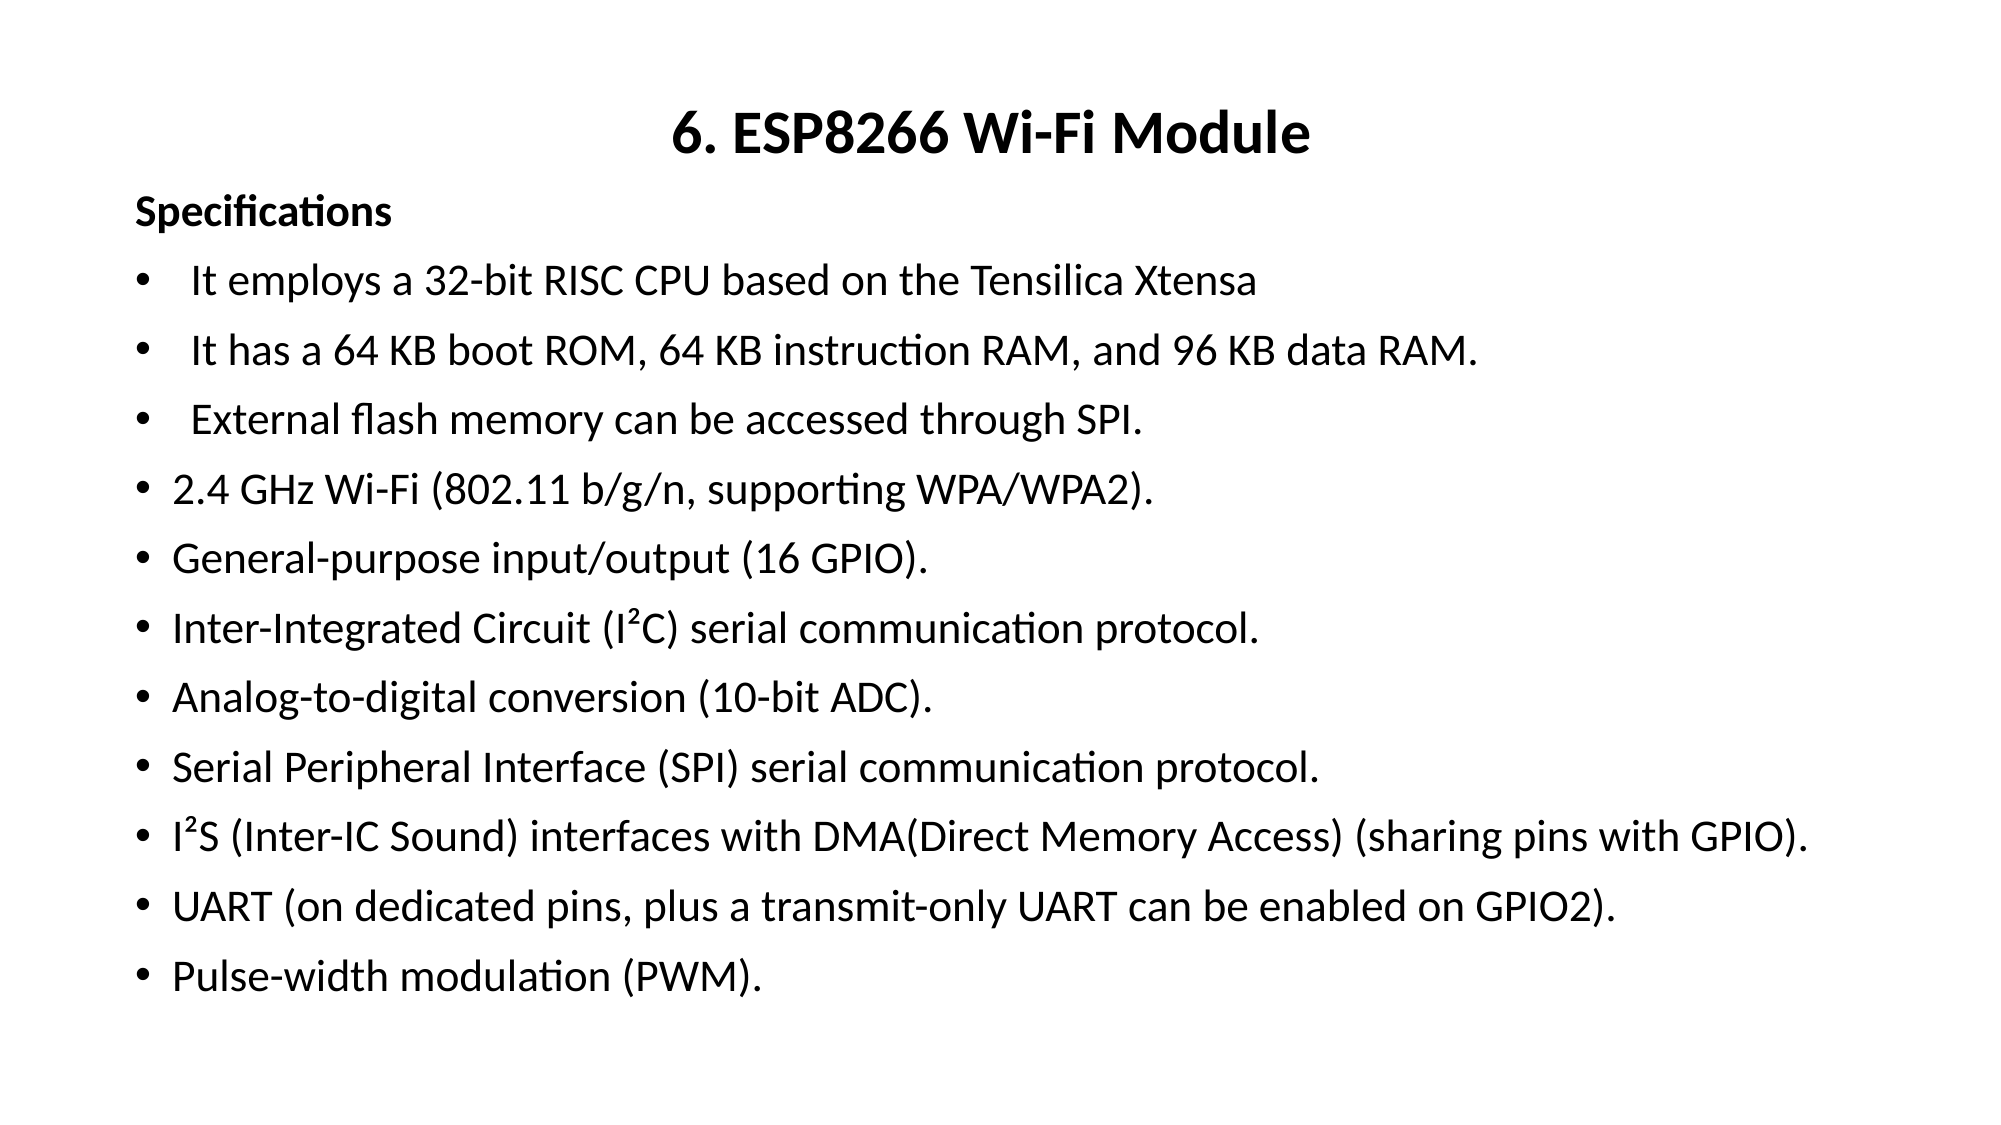

6. ESP8266 Wi-Fi Module
Specifications
It employs a 32-bit RISC CPU based on the Tensilica Xtensa
It has a 64 KB boot ROM, 64 KB instruction RAM, and 96 KB data RAM.
External flash memory can be accessed through SPI.
2.4 GHz Wi-Fi (802.11 b/g/n, supporting WPA/WPA2).
General-purpose input/output (16 GPIO).
Inter-Integrated Circuit (I²C) serial communication protocol.
Analog-to-digital conversion (10-bit ADC).
Serial Peripheral Interface (SPI) serial communication protocol.
I²S (Inter-IC Sound) interfaces with DMA(Direct Memory Access) (sharing pins with GPIO).
UART (on dedicated pins, plus a transmit-only UART can be enabled on GPIO2).
Pulse-width modulation (PWM).